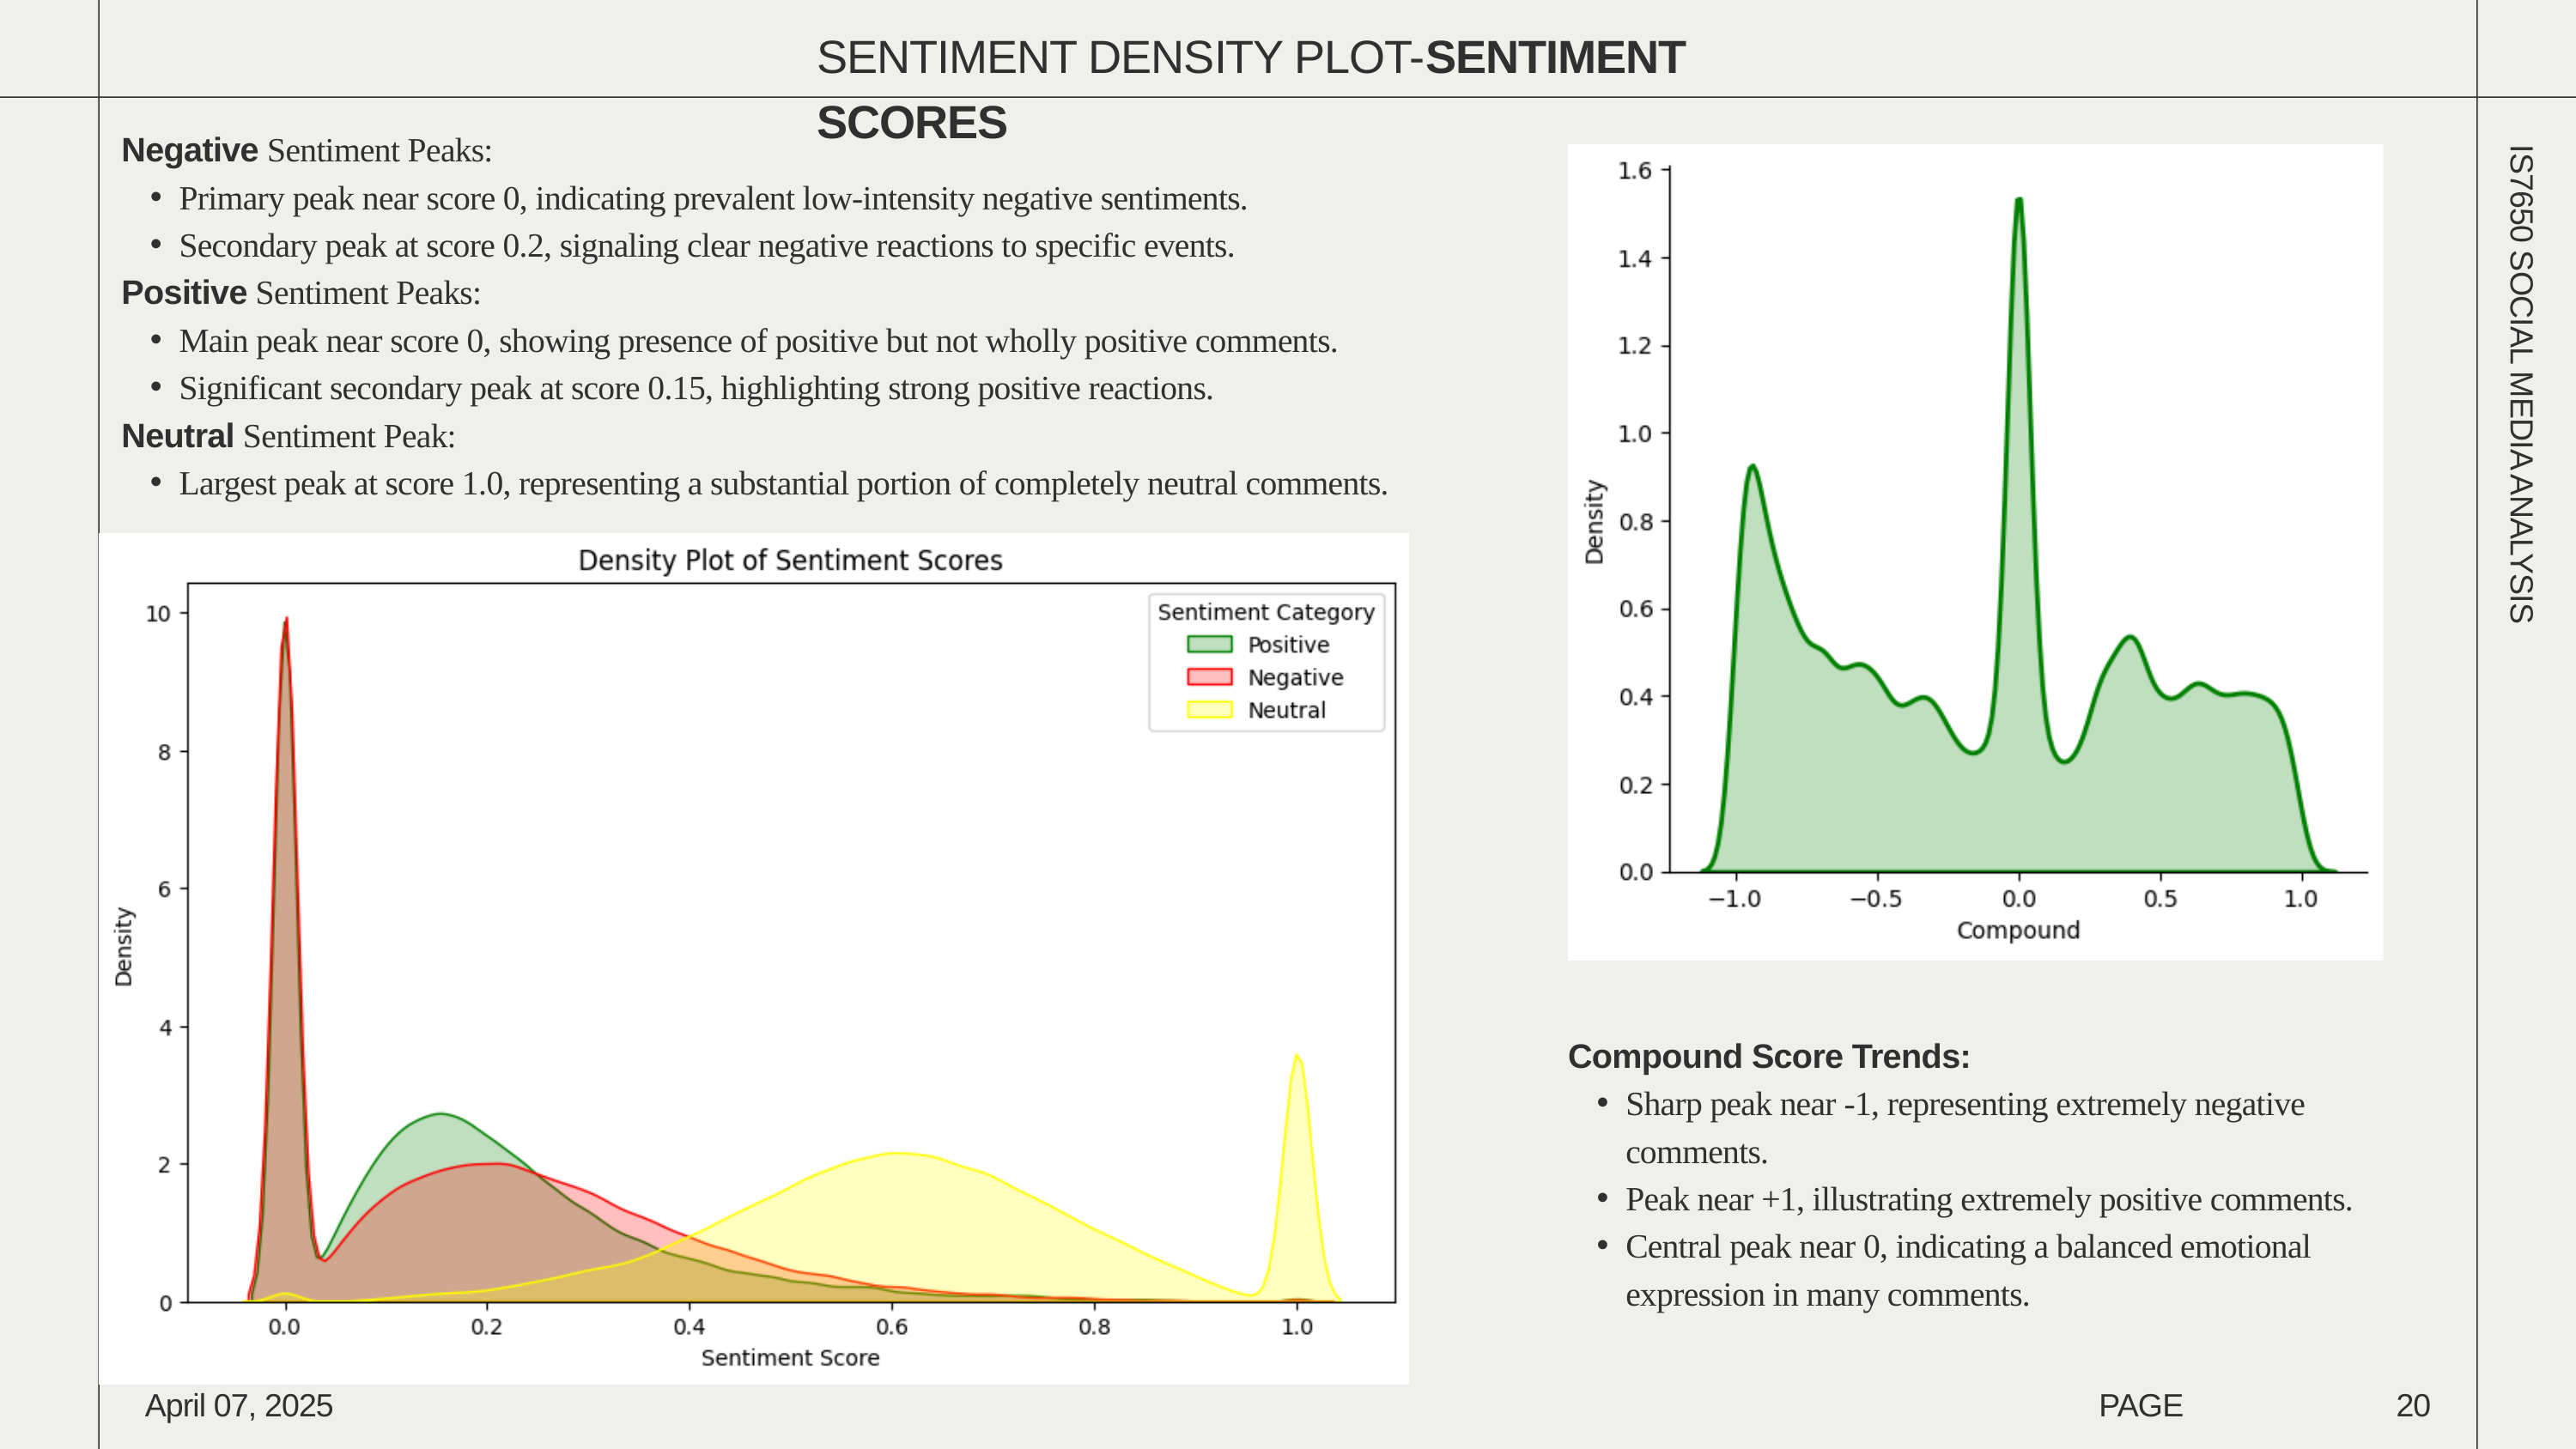

SENTIMENT DENSITY PLOT-SENTIMENT SCORES

Negative Sentiment Peaks:
Primary peak near score 0, indicating prevalent low-intensity negative sentiments.
Secondary peak at score 0.2, signaling clear negative reactions to specific events.
Positive Sentiment Peaks:
Main peak near score 0, showing presence of positive but not wholly positive comments.
Significant secondary peak at score 0.15, highlighting strong positive reactions.
Neutral Sentiment Peak:
Largest peak at score 1.0, representing a substantial portion of completely neutral comments.

IS7650 SOCIAL MEDIA ANALYSIS

Compound Score Trends:
Sharp peak near -1, representing extremely negative comments.
Peak near +1, illustrating extremely positive comments.
Central peak near 0, indicating a balanced emotional expression in many comments.
April 07, 2025
PAGE
20